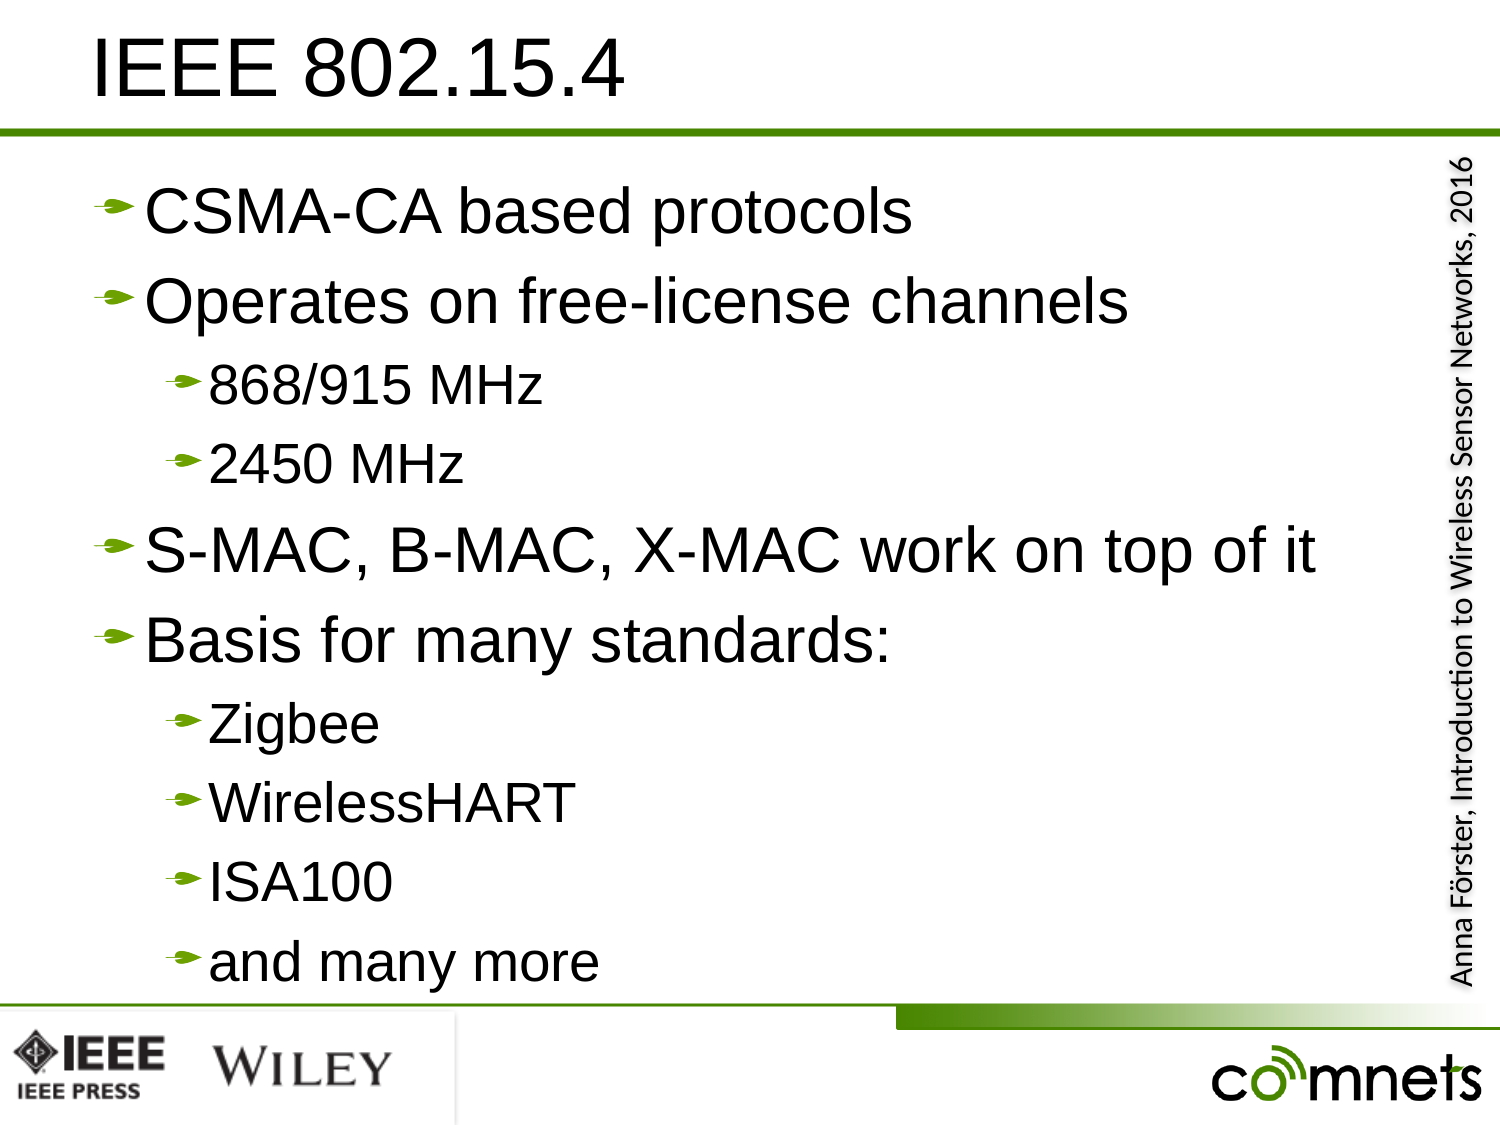

# IEEE 802.15.4
CSMA-CA based protocols
Operates on free-license channels
868/915 MHz
2450 MHz
S-MAC, B-MAC, X-MAC work on top of it
Basis for many standards:
Zigbee
WirelessHART
ISA100
and many more